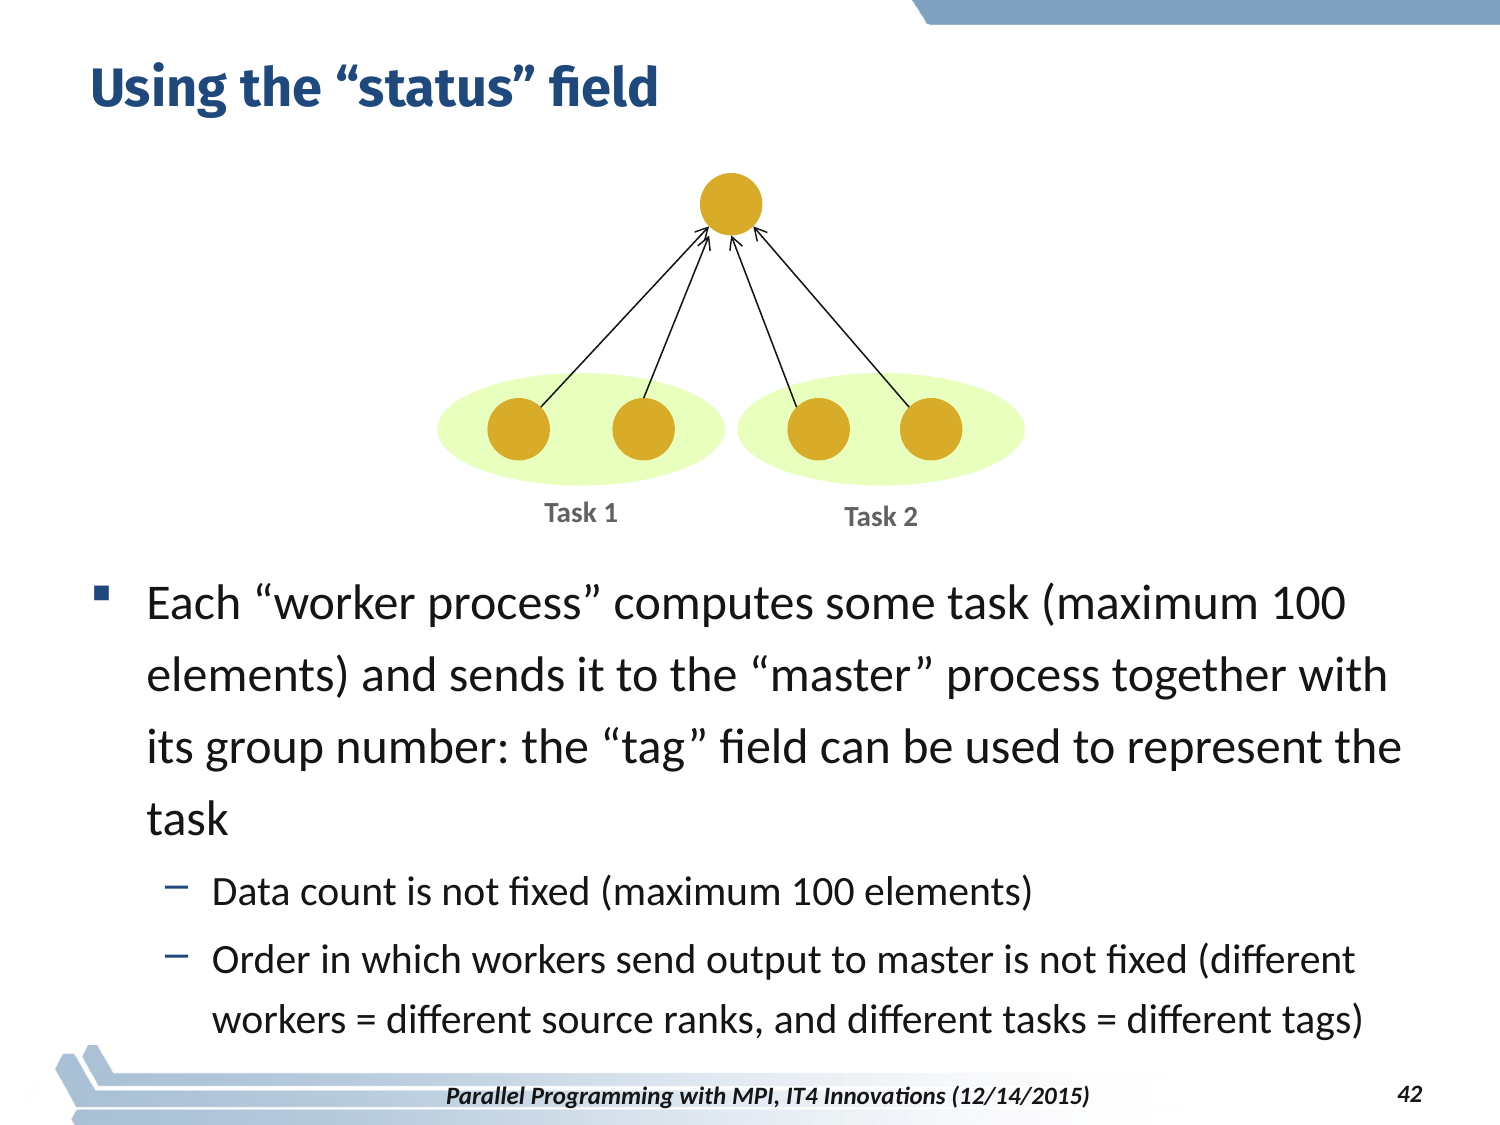

# Using the “status” field

Task 1
Task 2
Each “worker process” computes some task (maximum 100 elements) and sends it to the “master” process together with its group number: the “tag” field can be used to represent the task
Data count is not fixed (maximum 100 elements)
Order in which workers send output to master is not fixed (different workers = different source ranks, and different tasks = different tags)
42
Parallel Programming with MPI, IT4 Innovations (12/14/2015)